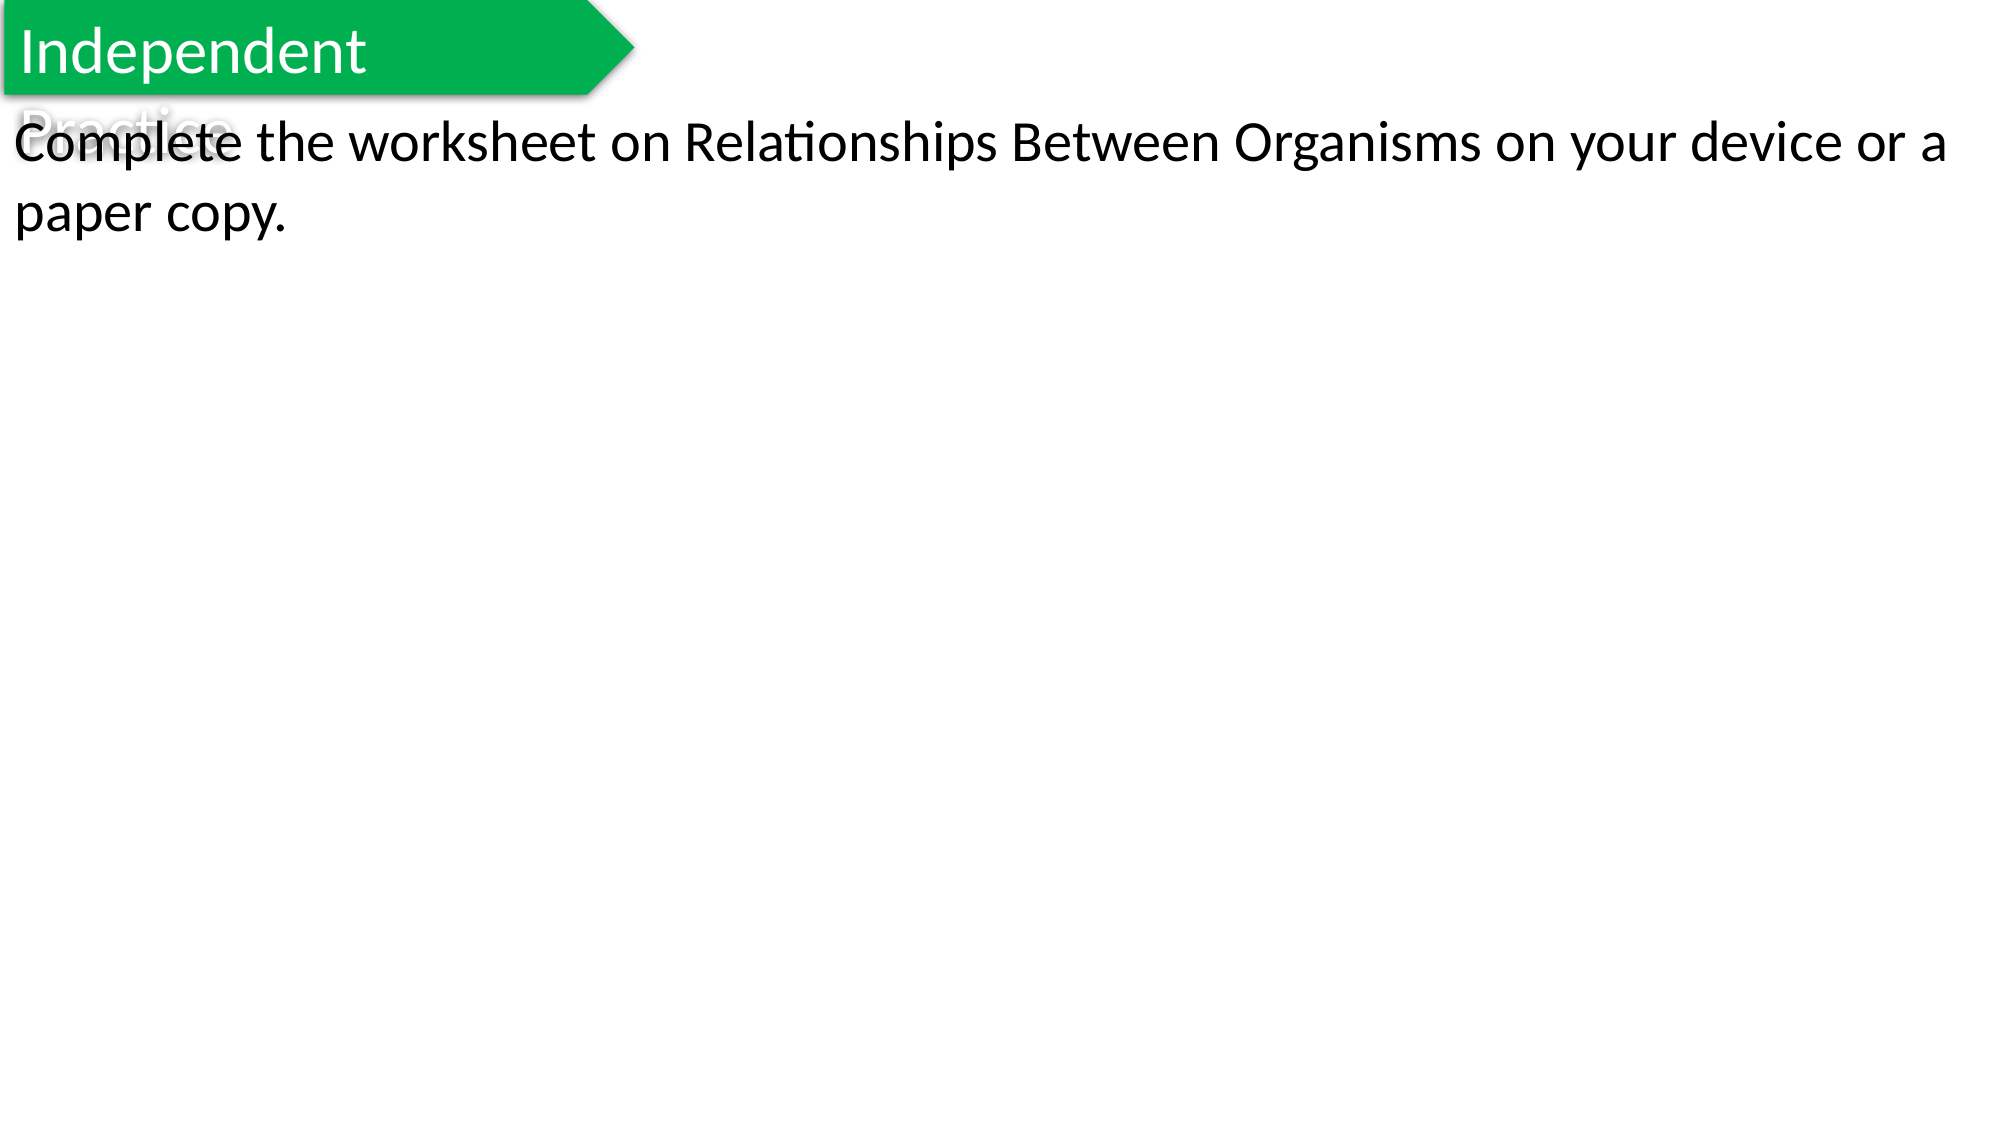

Independent Practice
Complete the worksheet on Relationships Between Organisms on your device or a paper copy.
Marigold
Rafflesia
Cactus
Jasmine
Trumpet Vine
Bottlebrush